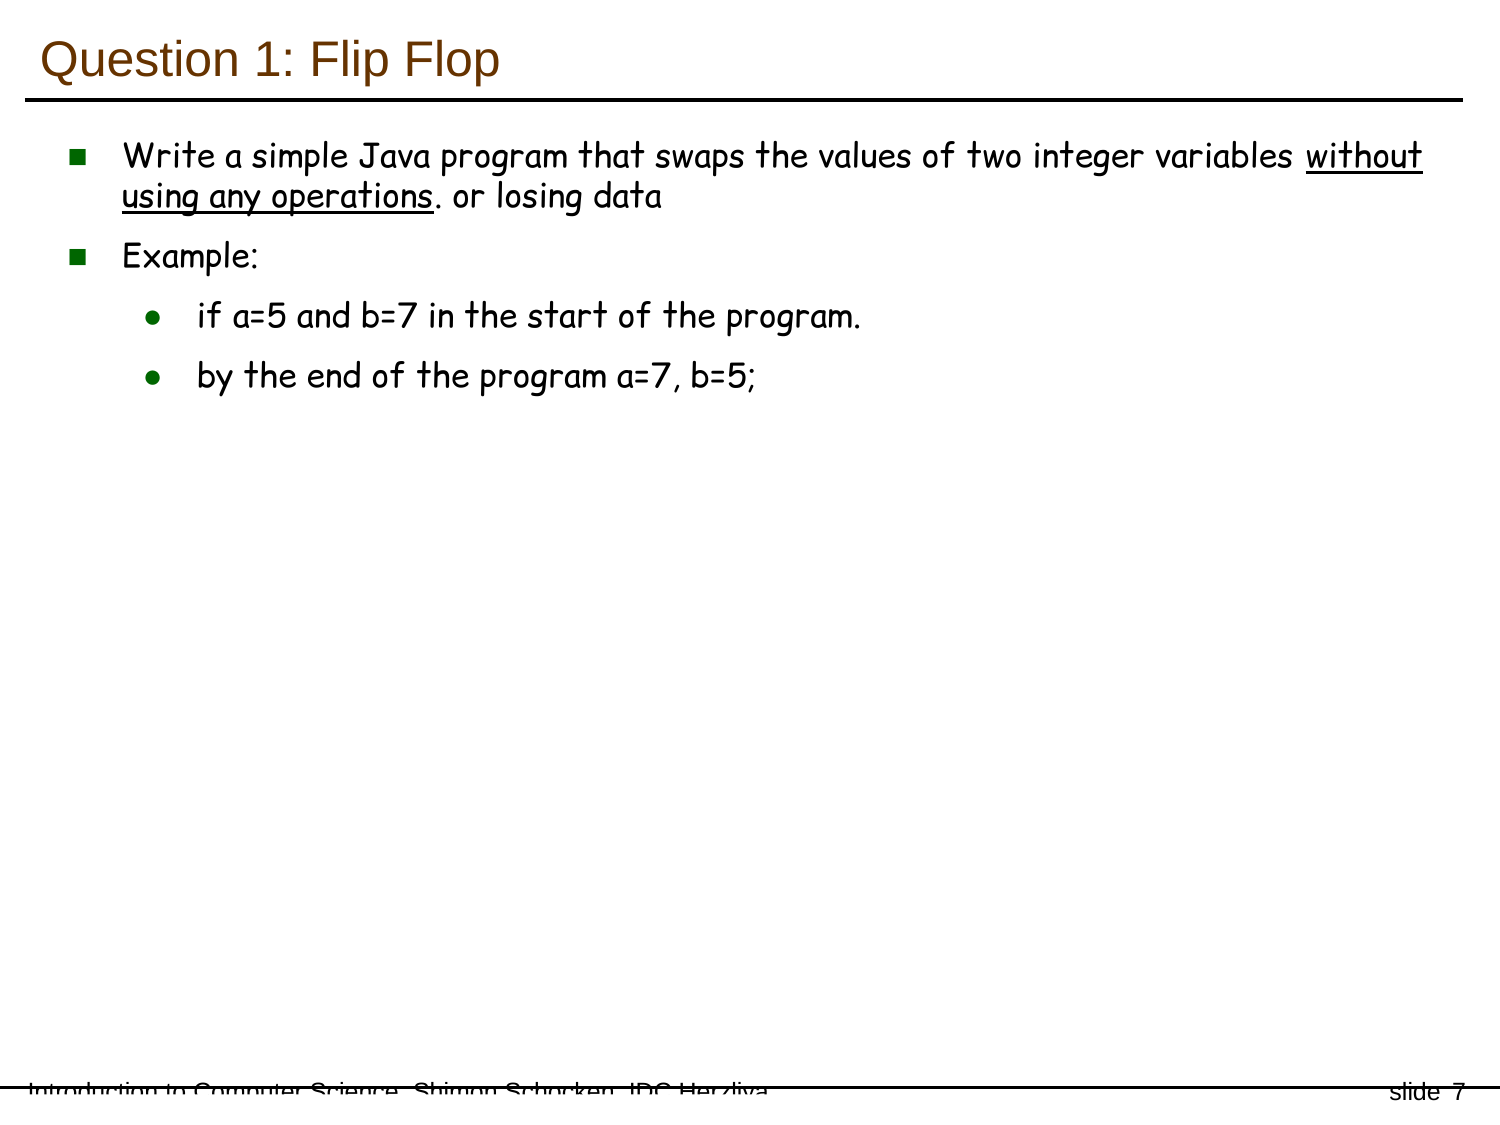

Question 1: Flip Flop
Write a simple Java program that swaps the values of two integer variables without using any operations. or losing data
Example:
if a=5 and b=7 in the start of the program.
by the end of the program a=7, b=5;